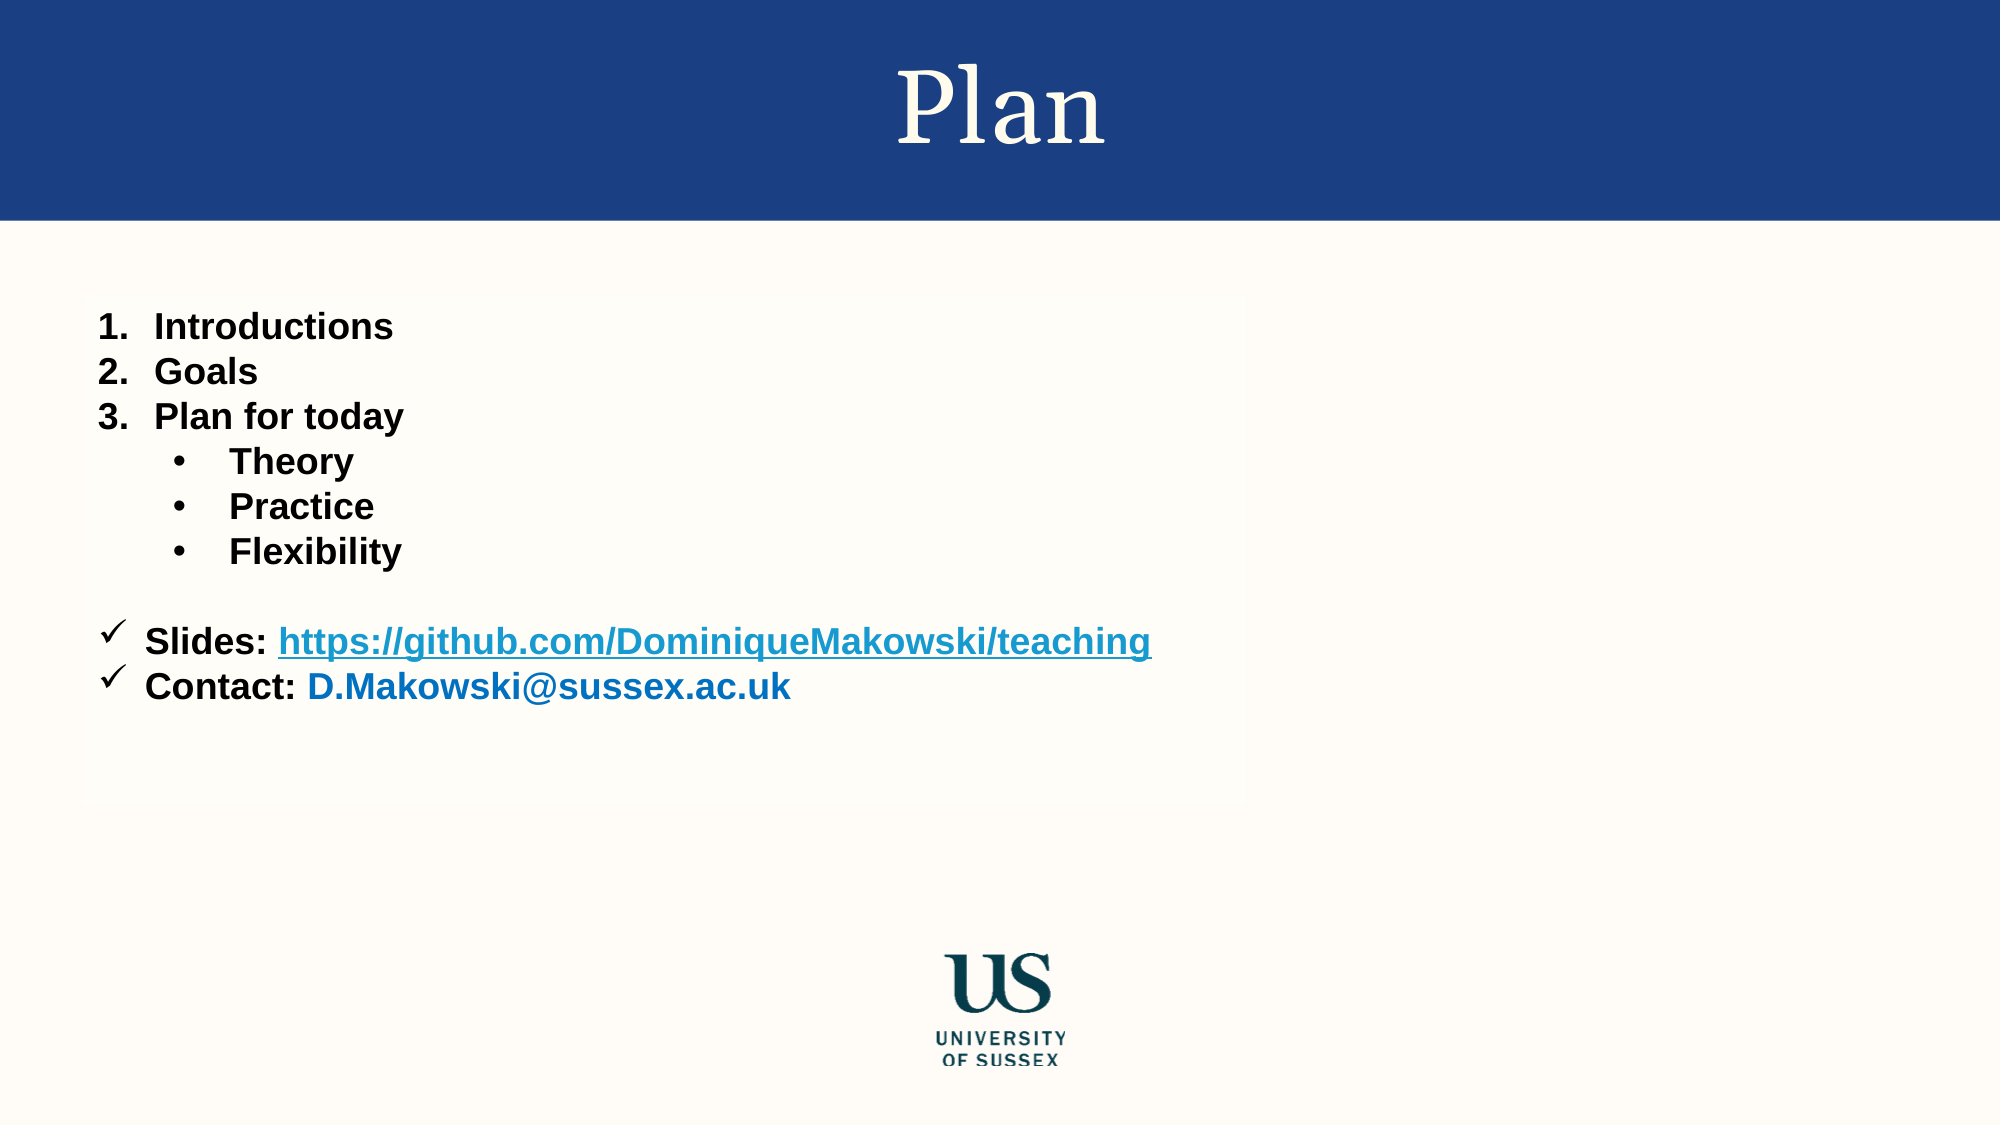

# Plan
Introductions
Goals
Plan for today
Theory
Practice
Flexibility

Slides: https://github.com/DominiqueMakowski/teaching
Contact: D.Makowski@sussex.ac.uk